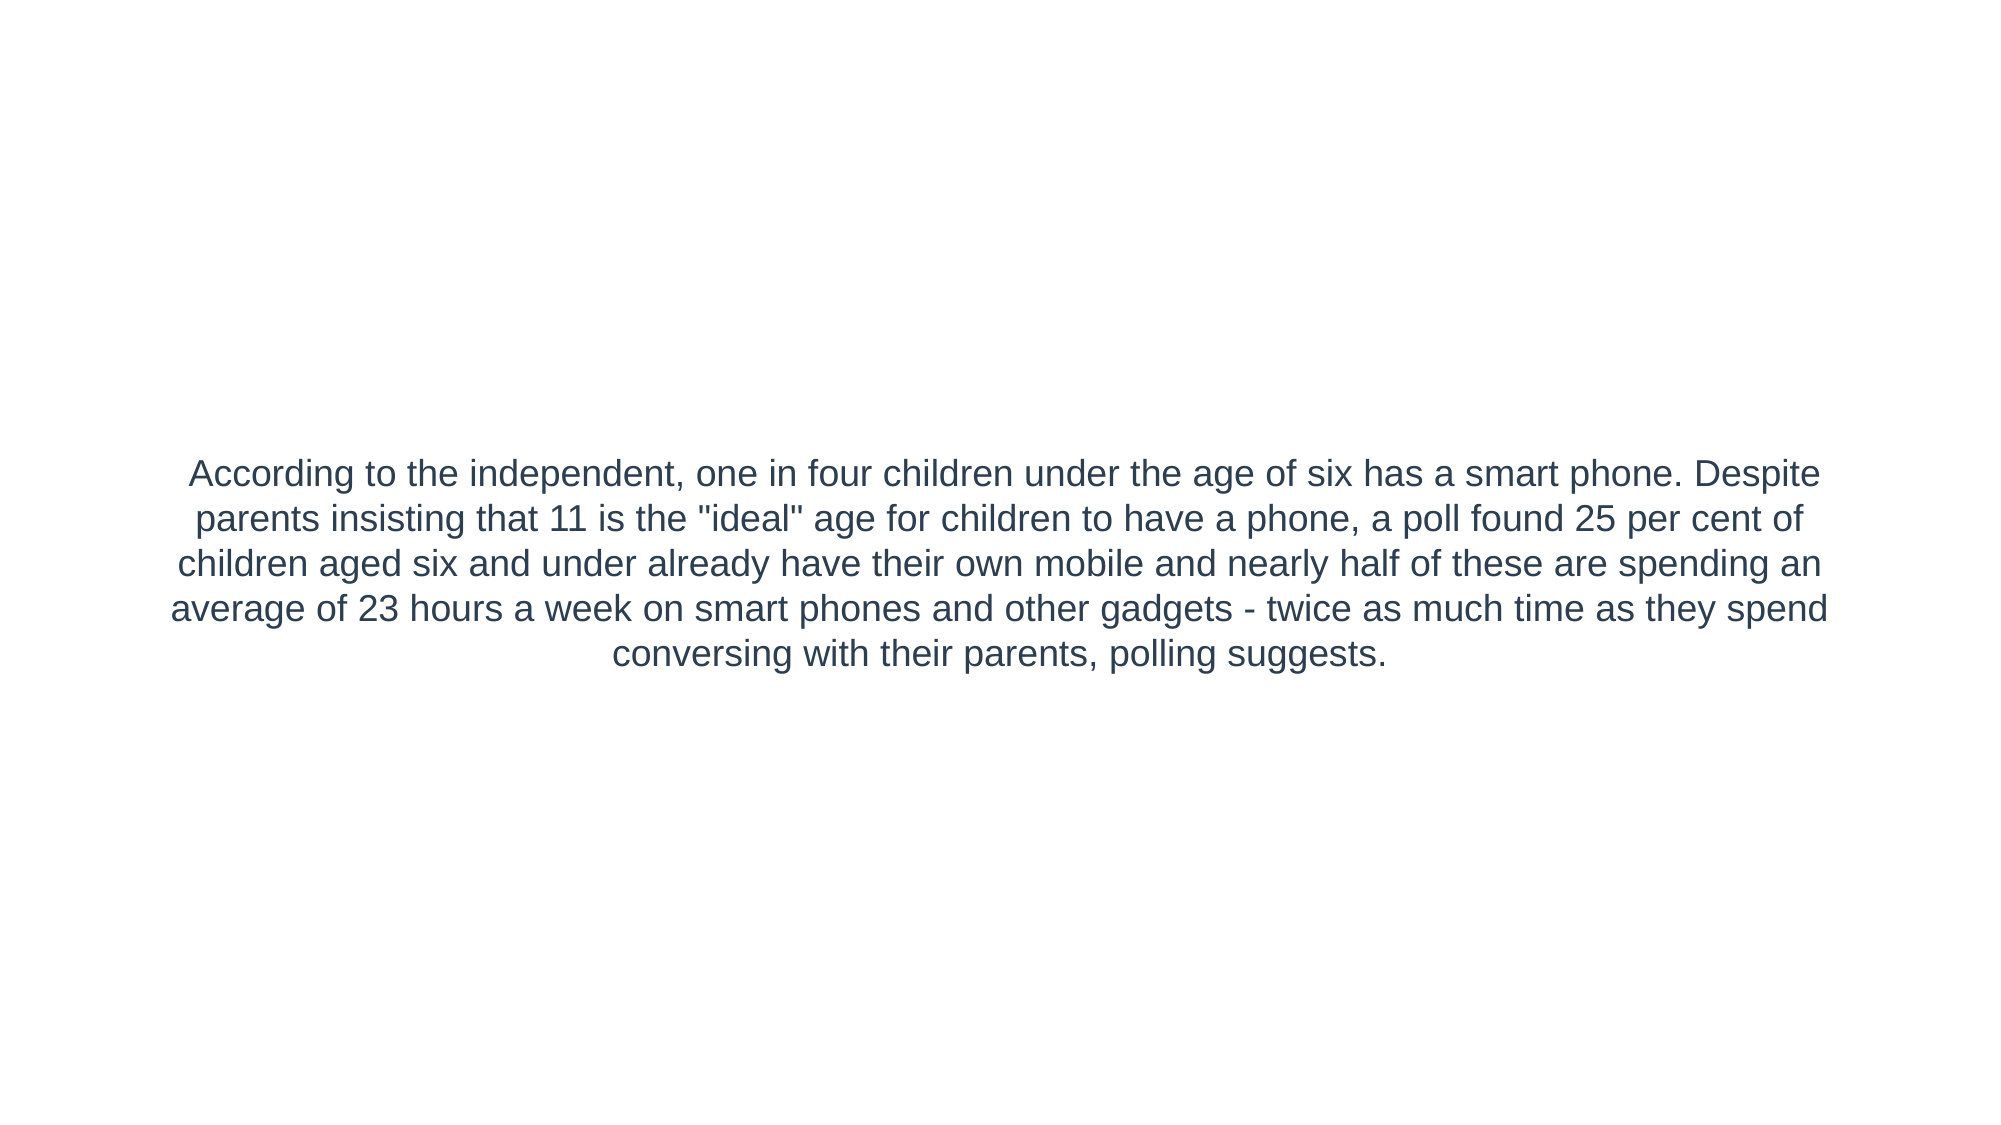

According to the independent, one in four children under the age of six has a smart phone. Despite parents insisting that 11 is the "ideal" age for children to have a phone, a poll found 25 per cent of children aged six and under already have their own mobile and nearly half of these are spending an average of 23 hours a week on smart phones and other gadgets - twice as much time as they spend conversing with their parents, polling suggests.